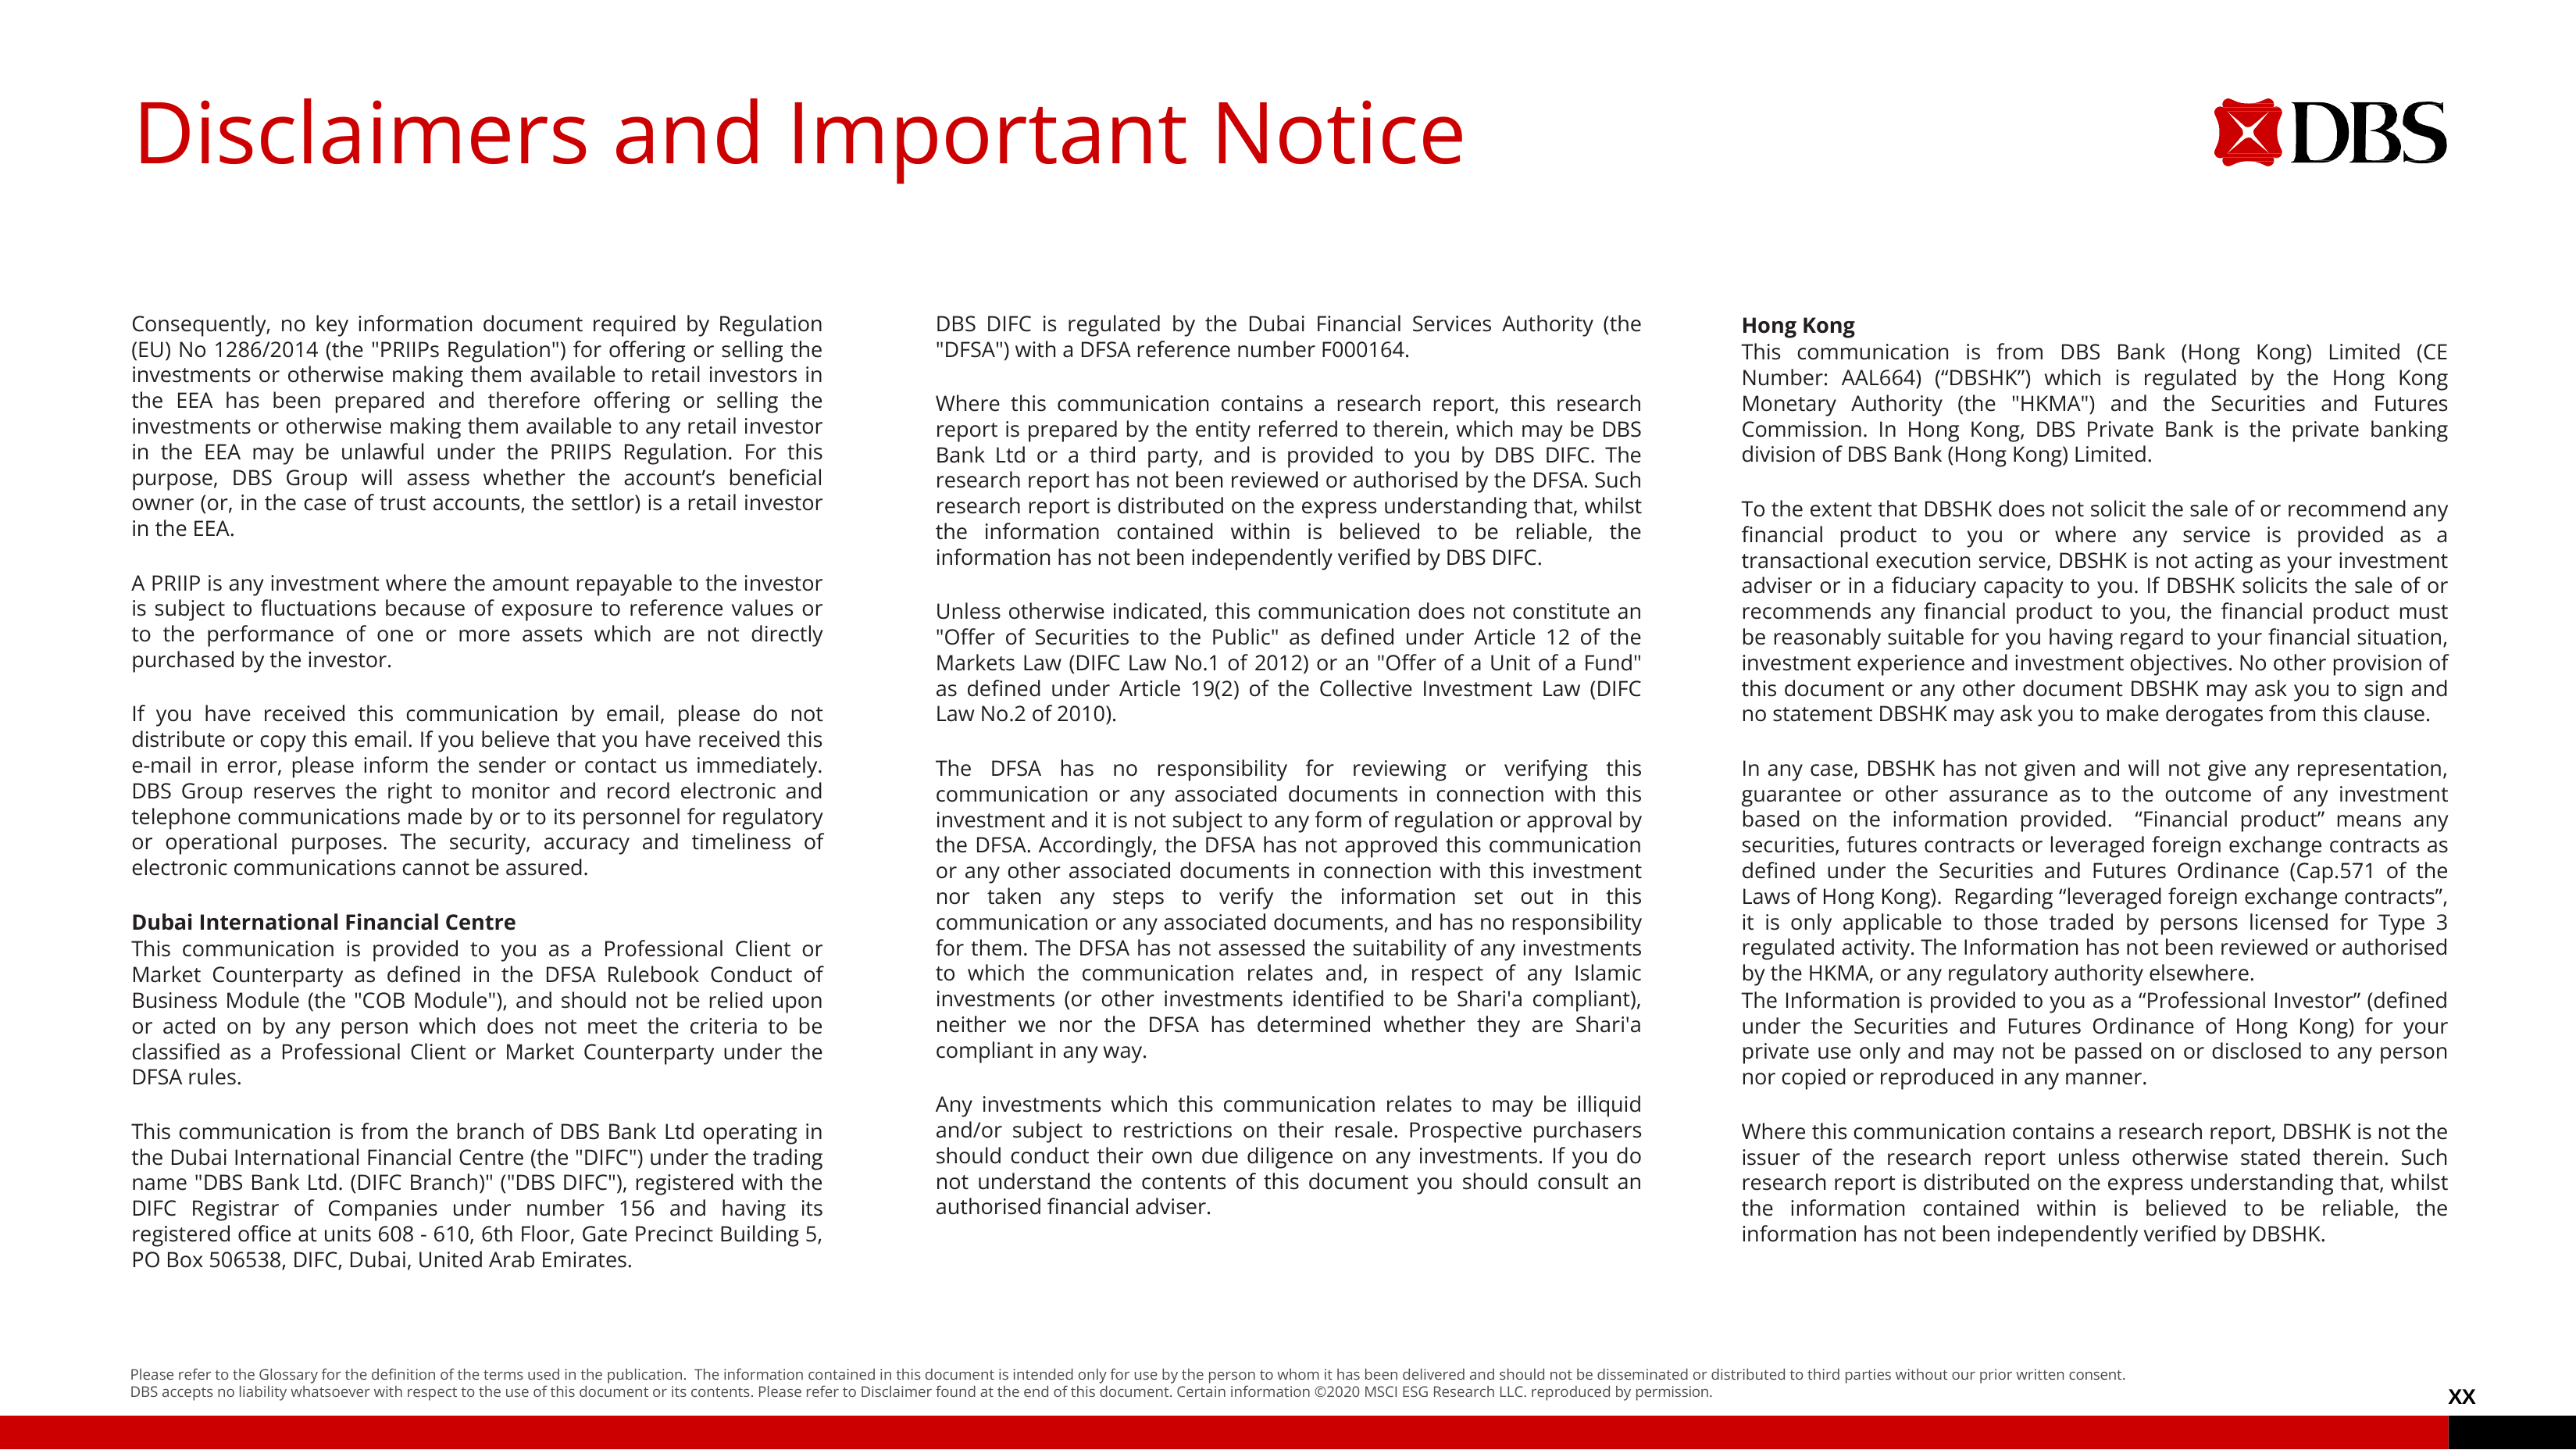

# Disclaimers and Important Notice

Consequently, no key information document required by Regulation (EU) No 1286/2014 (the "PRIIPs Regulation") for offering or selling the investments or otherwise making them available to retail investors in the EEA has been prepared and therefore offering or selling the investments or otherwise making them available to any retail investor in the EEA may be unlawful under the PRIIPS Regulation. For this purpose, DBS Group will assess whether the account’s beneficial owner (or, in the case of trust accounts, the settlor) is a retail investor in the EEA.

A PRIIP is any investment where the amount repayable to the investor is subject to fluctuations because of exposure to reference values or to the performance of one or more assets which are not directly purchased by the investor.

If you have received this communication by email, please do not distribute or copy this email. If you believe that you have received this e-mail in error, please inform the sender or contact us immediately. DBS Group reserves the right to monitor and record electronic and telephone communications made by or to its personnel for regulatory or operational purposes. The security, accuracy and timeliness of electronic communications cannot be assured.

Dubai International Financial Centre
This communication is provided to you as a Professional Client or Market Counterparty as defined in the DFSA Rulebook Conduct of Business Module (the "COB Module"), and should not be relied upon or acted on by any person which does not meet the criteria to be classified as a Professional Client or Market Counterparty under the DFSA rules.

This communication is from the branch of DBS Bank Ltd operating in the Dubai International Financial Centre (the "DIFC") under the trading name "DBS Bank Ltd. (DIFC Branch)" ("DBS DIFC"), registered with the DIFC Registrar of Companies under number 156 and having its registered office at units 608 - 610, 6th Floor, Gate Precinct Building 5, PO Box 506538, DIFC, Dubai, United Arab Emirates.

DBS DIFC is regulated by the Dubai Financial Services Authority (the "DFSA") with a DFSA reference number F000164.

Where this communication contains a research report, this research report is prepared by the entity referred to therein, which may be DBS Bank Ltd or a third party, and is provided to you by DBS DIFC. The research report has not been reviewed or authorised by the DFSA. Such research report is distributed on the express understanding that, whilst the information contained within is believed to be reliable, the information has not been independently verified by DBS DIFC.

Unless otherwise indicated, this communication does not constitute an "Offer of Securities to the Public" as defined under Article 12 of the Markets Law (DIFC Law No.1 of 2012) or an "Offer of a Unit of a Fund" as defined under Article 19(2) of the Collective Investment Law (DIFC Law No.2 of 2010).

The DFSA has no responsibility for reviewing or verifying this communication or any associated documents in connection with this investment and it is not subject to any form of regulation or approval by the DFSA. Accordingly, the DFSA has not approved this communication or any other associated documents in connection with this investment nor taken any steps to verify the information set out in this communication or any associated documents, and has no responsibility for them. The DFSA has not assessed the suitability of any investments to which the communication relates and, in respect of any Islamic investments (or other investments identified to be Shari'a compliant), neither we nor the DFSA has determined whether they are Shari'a compliant in any way.

Any investments which this communication relates to may be illiquid and/or subject to restrictions on their resale. Prospective purchasers should conduct their own due diligence on any investments. If you do not understand the contents of this document you should consult an authorised financial adviser.

Hong Kong
This communication is from DBS Bank (Hong Kong) Limited (CE Number: AAL664) (“DBSHK”) which is regulated by the Hong Kong Monetary Authority (the "HKMA") and the Securities and Futures Commission. In Hong Kong, DBS Private Bank is the private banking division of DBS Bank (Hong Kong) Limited.

To the extent that DBSHK does not solicit the sale of or recommend any financial product to you or where any service is provided as a transactional execution service, DBSHK is not acting as your investment adviser or in a fiduciary capacity to you. If DBSHK solicits the sale of or recommends any financial product to you, the financial product must be reasonably suitable for you having regard to your financial situation, investment experience and investment objectives. No other provision of this document or any other document DBSHK may ask you to sign and no statement DBSHK may ask you to make derogates from this clause.

In any case, DBSHK has not given and will not give any representation, guarantee or other assurance as to the outcome of any investment based on the information provided.  “Financial product” means any securities, futures contracts or leveraged foreign exchange contracts as defined under the Securities and Futures Ordinance (Cap.571 of the Laws of Hong Kong).  Regarding “leveraged foreign exchange contracts”, it is only applicable to those traded by persons licensed for Type 3 regulated activity. The Information has not been reviewed or authorised by the HKMA, or any regulatory authority elsewhere.
The Information is provided to you as a “Professional Investor” (defined under the Securities and Futures Ordinance of Hong Kong) for your private use only and may not be passed on or disclosed to any person nor copied or reproduced in any manner.

Where this communication contains a research report, DBSHK is not the issuer of the research report unless otherwise stated therein. Such research report is distributed on the express understanding that, whilst the information contained within is believed to be reliable, the information has not been independently verified by DBSHK.
Please refer to the Glossary for the deﬁnition of the terms used in the publication. The information contained in this document is intended only for use by the person to whom it has been delivered and should not be disseminated or distributed to third parties without our prior written consent. DBS accepts no liability whatsoever with respect to the use of this document or its contents. Please refer to Disclaimer found at the end of this document. Certain information ©2020 MSCI ESG Research LLC. reproduced by permission.
XX